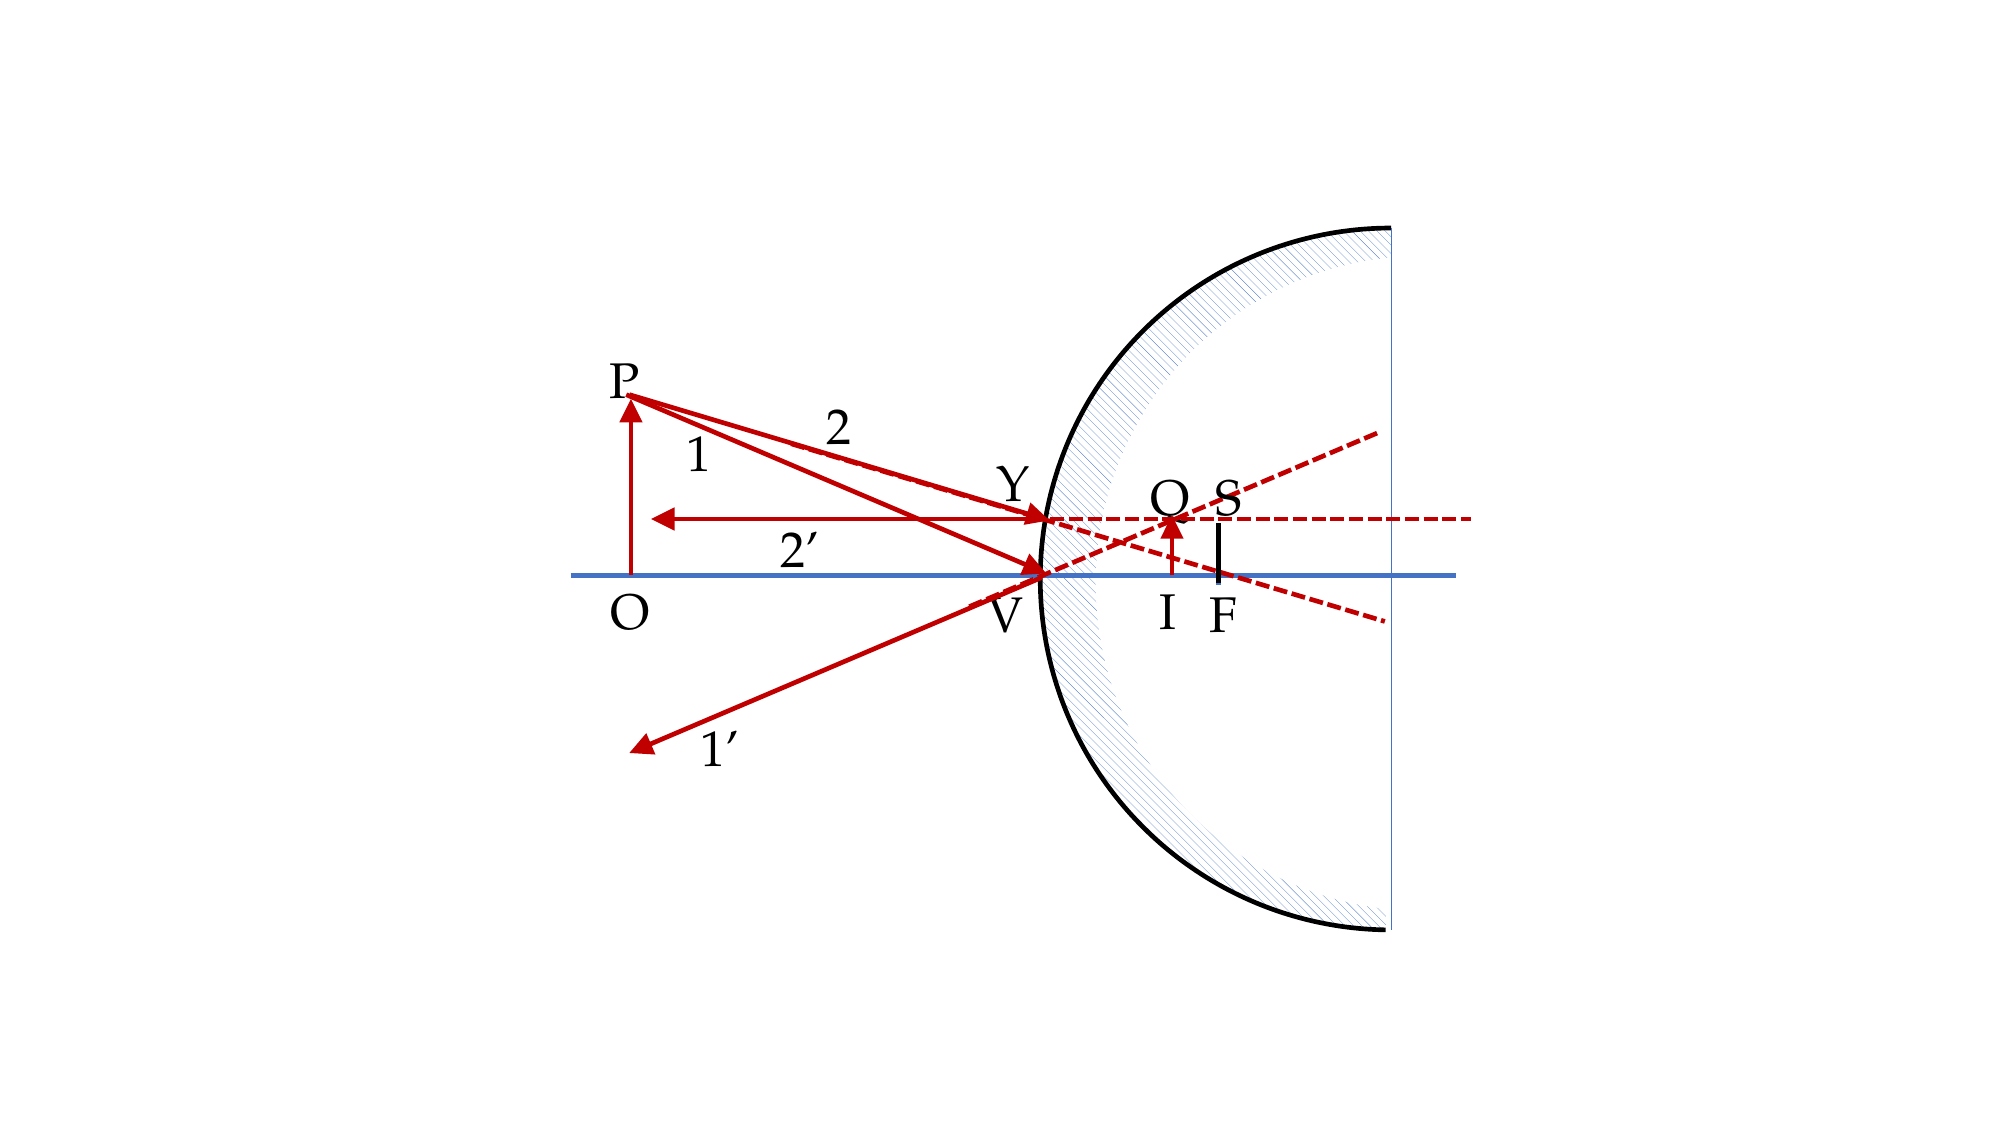

P
2
1
Y
Q
S
2’
I
O
V
F
1’